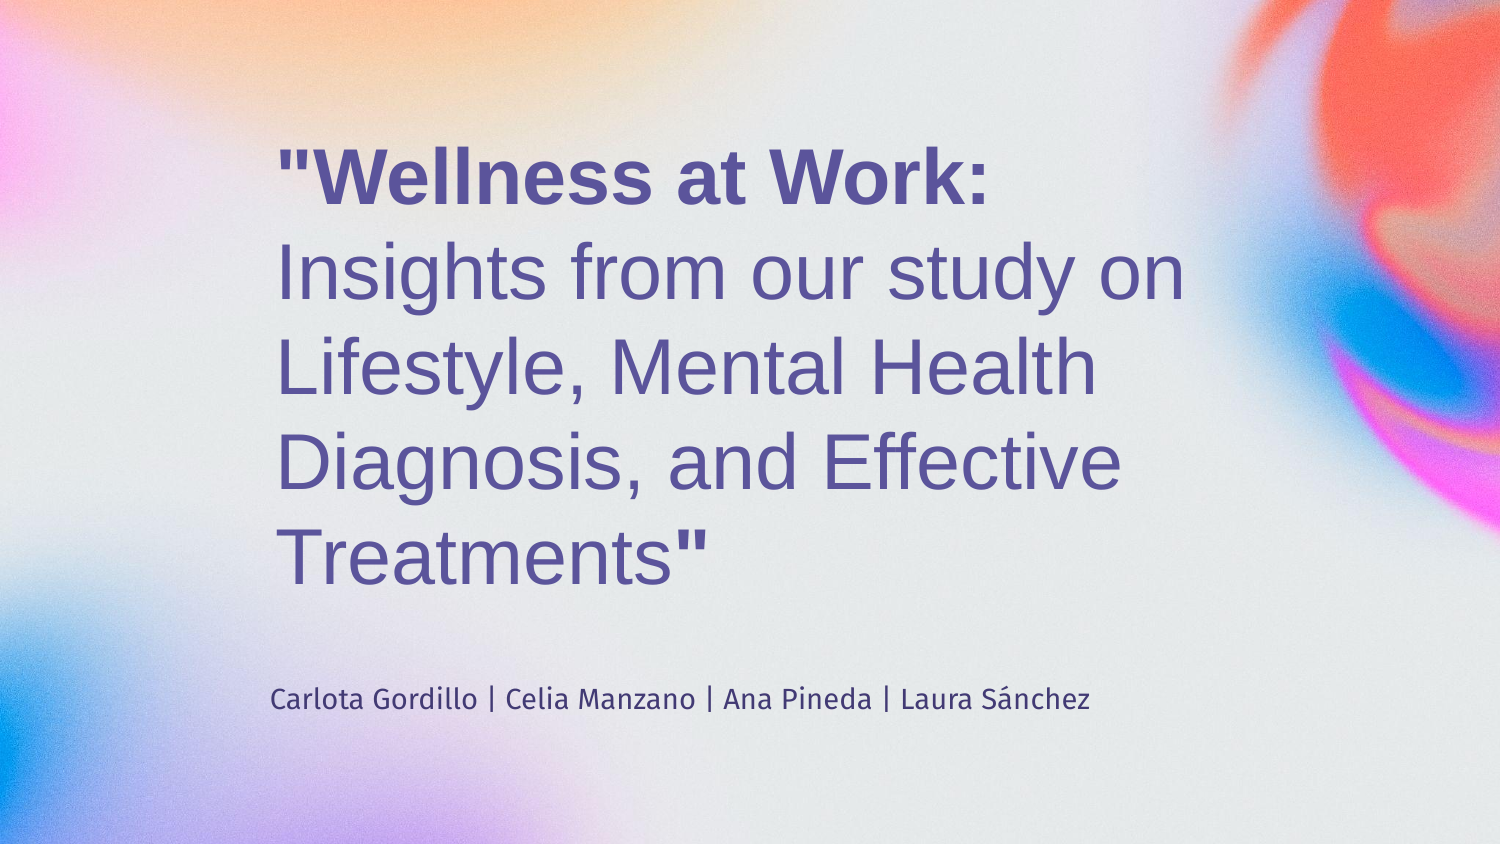

# "Wellness at Work: Insights from our study on Lifestyle, Mental Health Diagnosis, and Effective Treatments"
Carlota Gordillo | Celia Manzano | Ana Pineda | Laura Sánchez